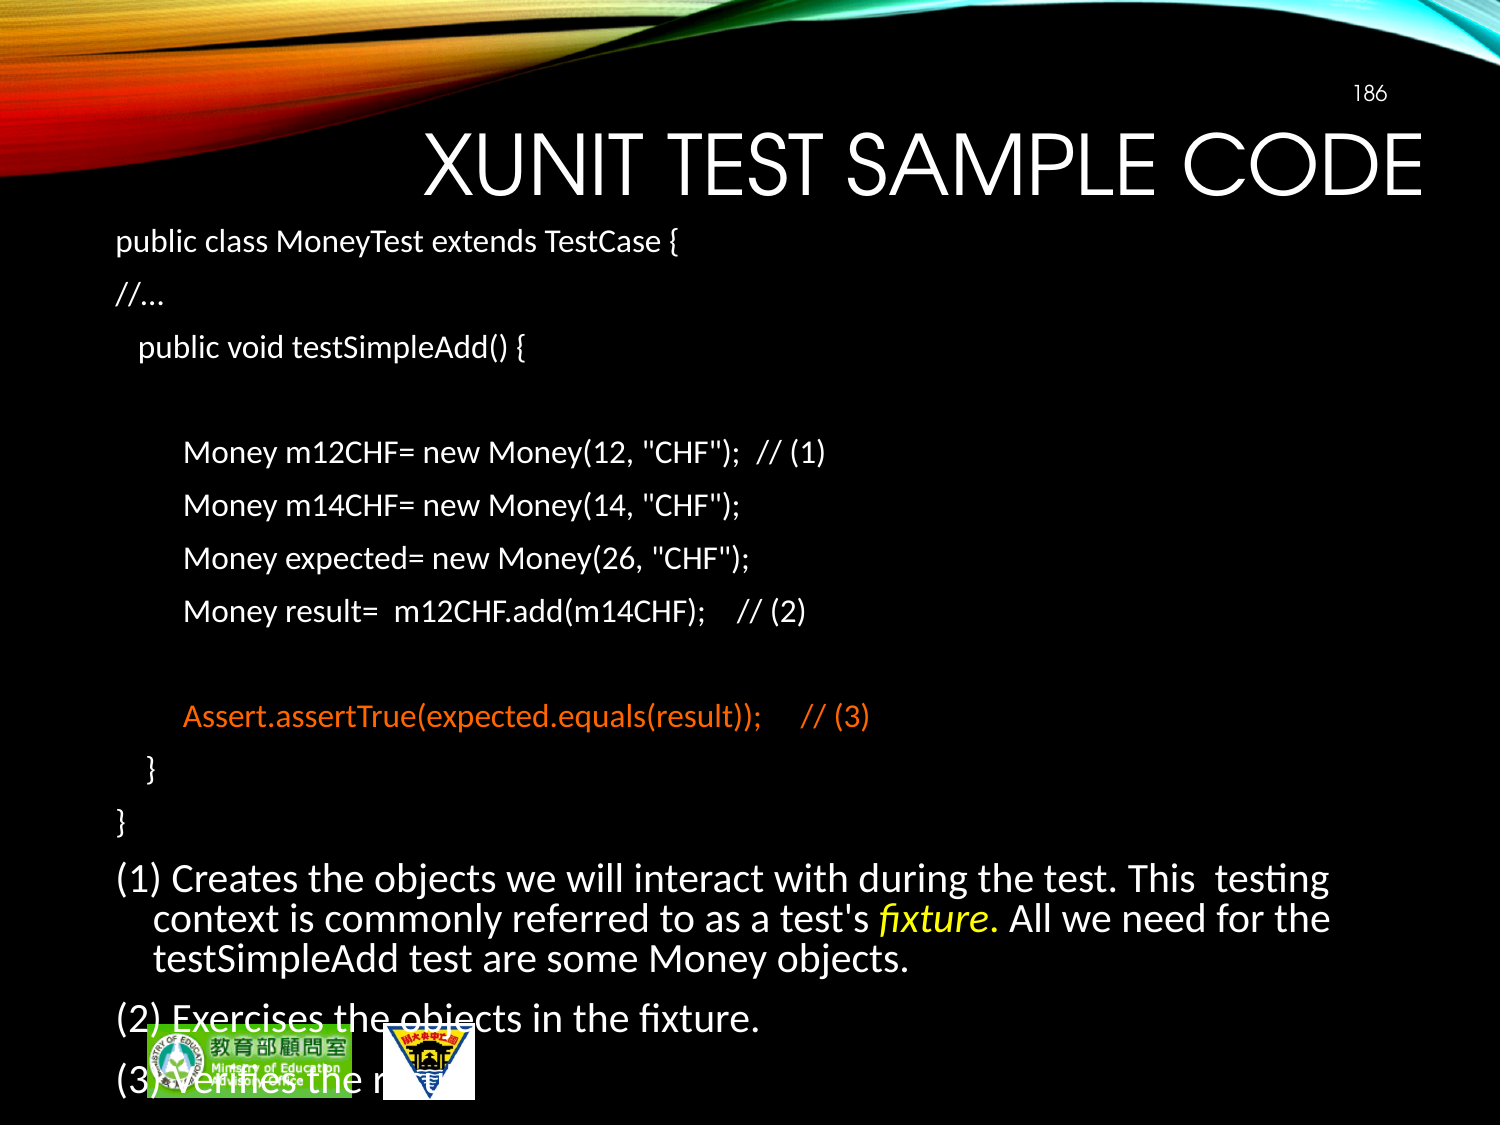

# xUnit Test Sample Code
186
public class MoneyTest extends TestCase {
//…
   public void testSimpleAdd() {

         Money m12CHF= new Money(12, "CHF");  // (1)
         Money m14CHF= new Money(14, "CHF");
         Money expected= new Money(26, "CHF");
         Money result=  m12CHF.add(m14CHF);    // (2)

         Assert.assertTrue(expected.equals(result));     // (3)
    }
}
(1) Creates the objects we will interact with during the test. This  testing context is commonly referred to as a test's fixture. All we need for the testSimpleAdd test are some Money objects.
(2) Exercises the objects in the fixture.
(3) Verifies the result